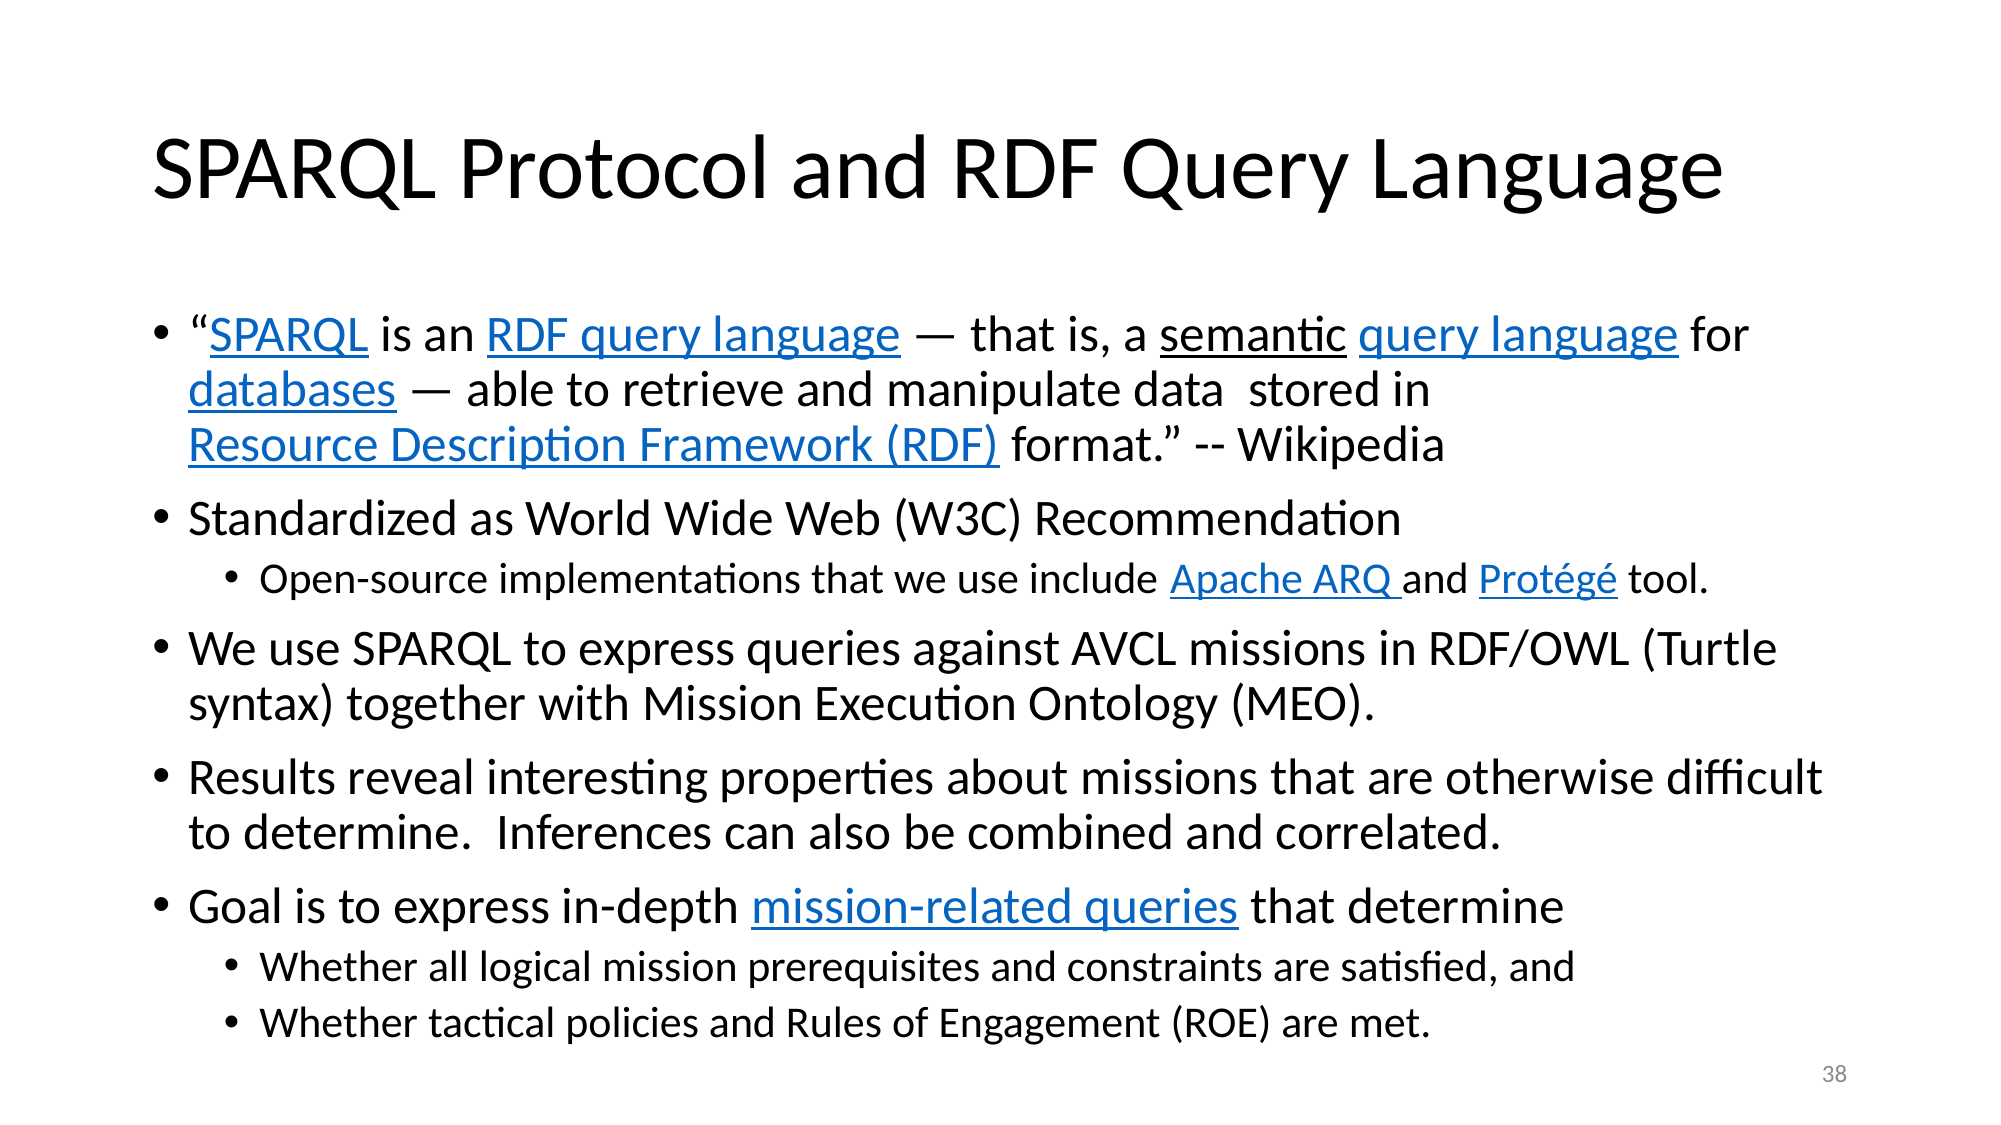

# SPARQL Protocol and RDF Query Language
“SPARQL is an RDF query language — that is, a semantic query language for databases — able to retrieve and manipulate data  stored in Resource Description Framework (RDF) format.” -- Wikipedia
Standardized as World Wide Web (W3C) Recommendation
Open-source implementations that we use include Apache ARQ and Protégé tool.
We use SPARQL to express queries against AVCL missions in RDF/OWL (Turtle syntax) together with Mission Execution Ontology (MEO).
Results reveal interesting properties about missions that are otherwise difficult to determine.  Inferences can also be combined and correlated.
Goal is to express in-depth mission-related queries that determine
Whether all logical mission prerequisites and constraints are satisfied, and
Whether tactical policies and Rules of Engagement (ROE) are met.
38